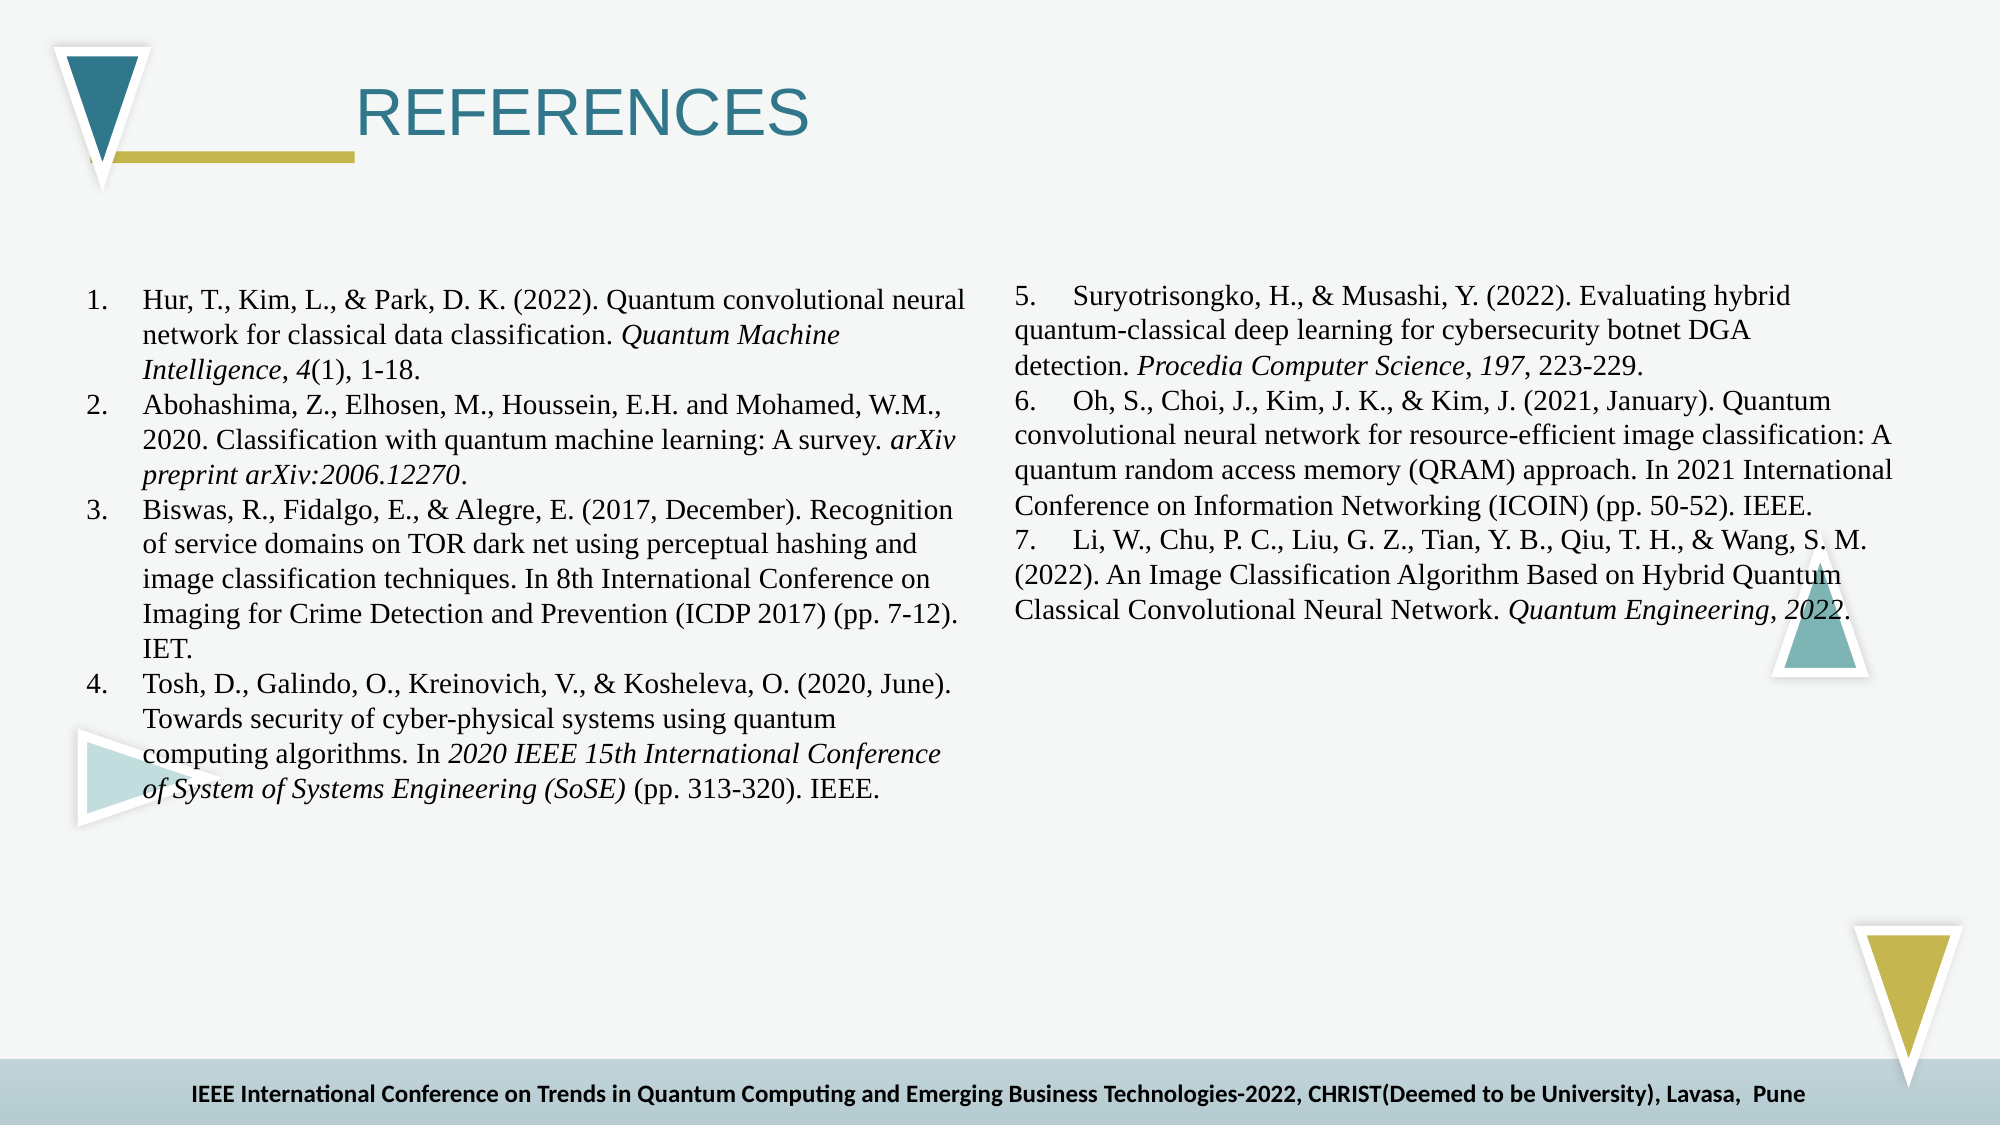

REFERENCES

5.     Suryotrisongko, H., & Musashi, Y. (2022). Evaluating hybrid     quantum-classical deep learning for cybersecurity botnet DGA detection. Procedia Computer Science, 197, 223-229.
6.     Oh, S., Choi, J., Kim, J. K., & Kim, J. (2021, January). Quantum convolutional neural network for resource-efficient image classification: A quantum random access memory (QRAM) approach. In 2021 International Conference on Information Networking (ICOIN) (pp. 50-52). IEEE.
7.     Li, W., Chu, P. C., Liu, G. Z., Tian, Y. B., Qiu, T. H., & Wang, S. M. (2022). An Image Classification Algorithm Based on Hybrid Quantum Classical Convolutional Neural Network. Quantum Engineering, 2022.

Hur, T., Kim, L., & Park, D. K. (2022). Quantum convolutional neural network for classical data classification. Quantum Machine Intelligence, 4(1), 1-18.
Abohashima, Z., Elhosen, M., Houssein, E.H. and Mohamed, W.M., 2020. Classification with quantum machine learning: A survey. arXiv preprint arXiv:2006.12270.
Biswas, R., Fidalgo, E., & Alegre, E. (2017, December). Recognition of service domains on TOR dark net using perceptual hashing and image classification techniques. In 8th International Conference on Imaging for Crime Detection and Prevention (ICDP 2017) (pp. 7-12). IET.
Tosh, D., Galindo, O., Kreinovich, V., & Kosheleva, O. (2020, June). Towards security of cyber-physical systems using quantum computing algorithms. In 2020 IEEE 15th International Conference of System of Systems Engineering (SoSE) (pp. 313-320). IEEE.